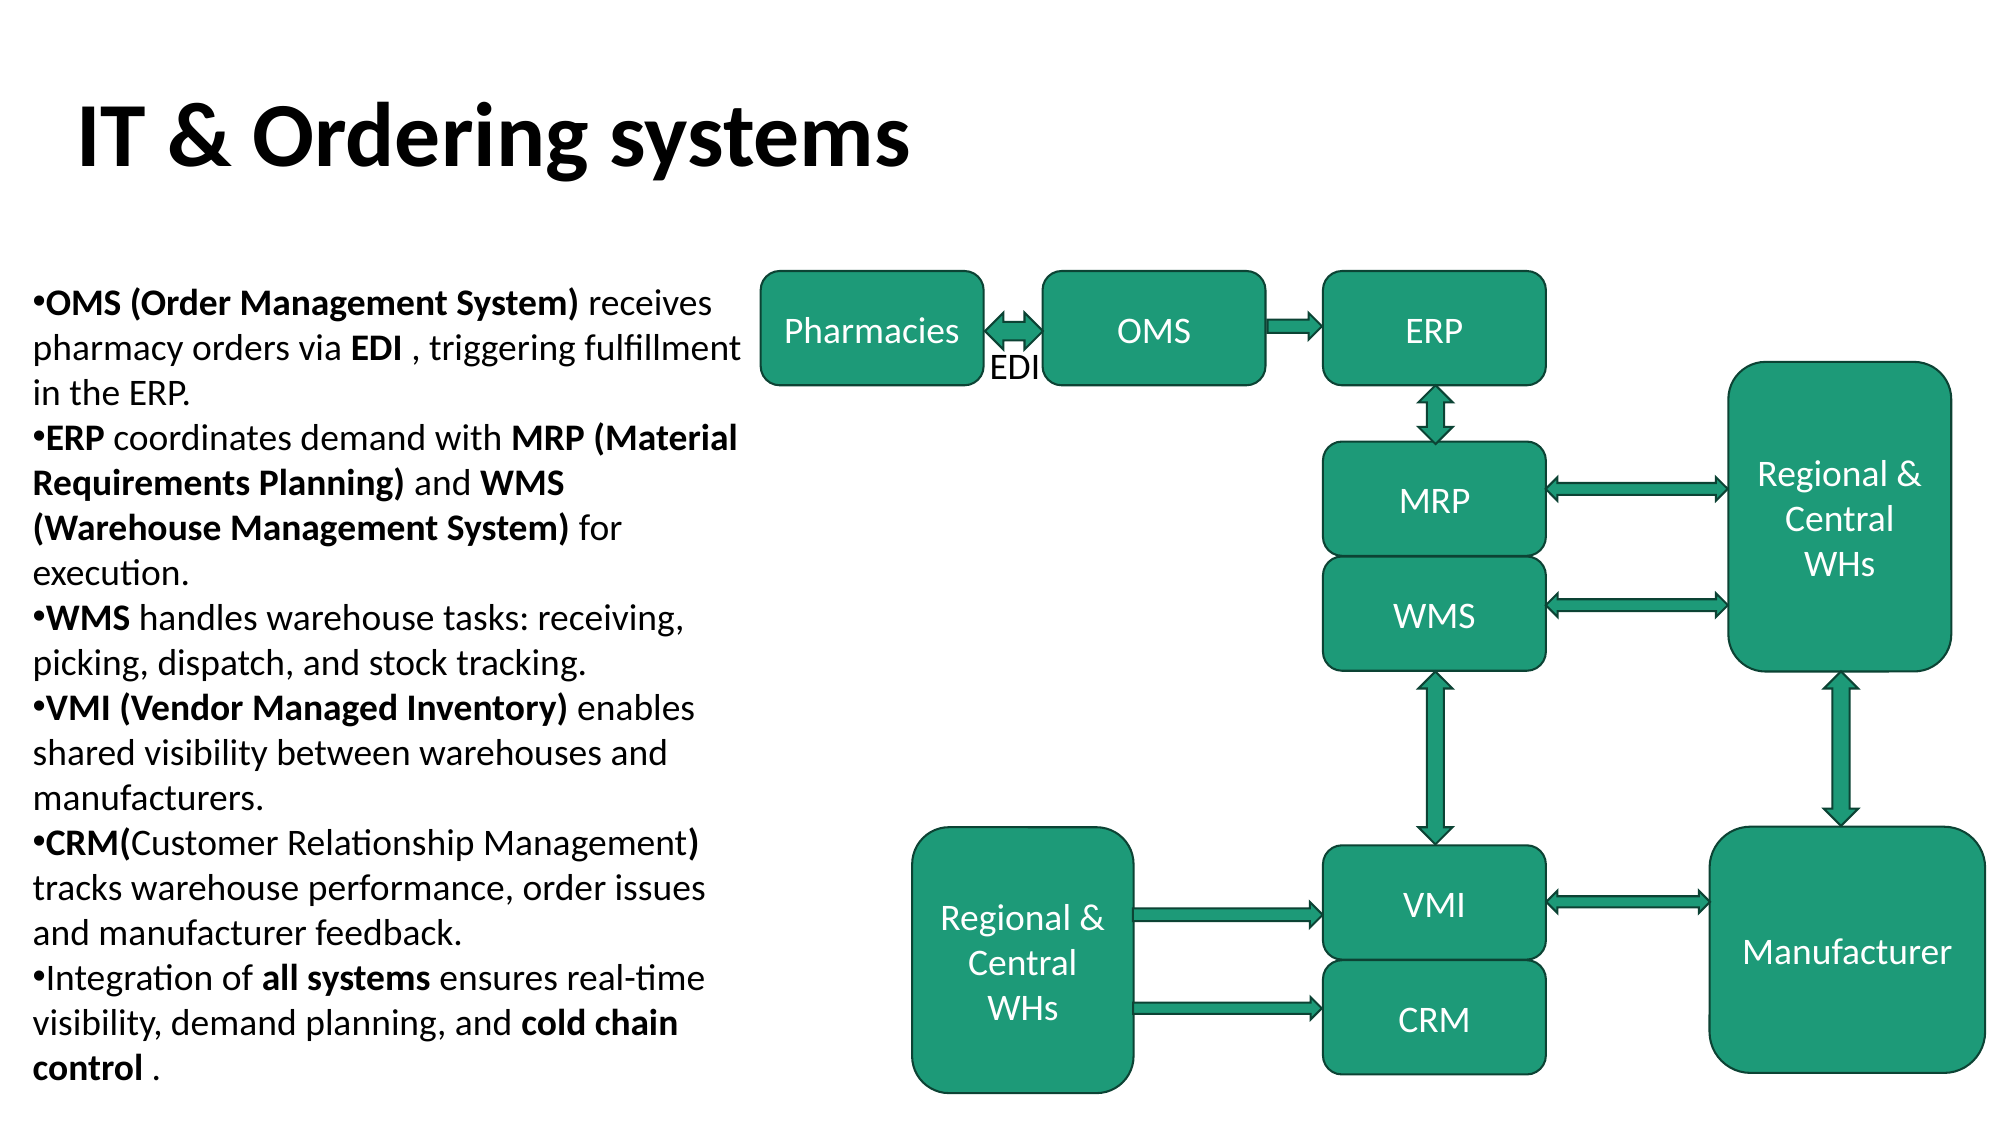

# IT & Ordering systems
OMS (Order Management System) receives pharmacy orders via EDI , triggering fulfillment in the ERP.
ERP coordinates demand with MRP (Material Requirements Planning) and WMS (Warehouse Management System) for execution.
WMS handles warehouse tasks: receiving, picking, dispatch, and stock tracking.
VMI (Vendor Managed Inventory) enables shared visibility between warehouses and manufacturers.
CRM(Customer Relationship Management) tracks warehouse performance, order issues and manufacturer feedback.
Integration of all systems ensures real-time visibility, demand planning, and cold chain control .

Pharmacies
OMS
ERP

EDI
Regional & Central WHs

MRP

WMS

Manufacturer
Regional & Central WHs
VMI

CRM